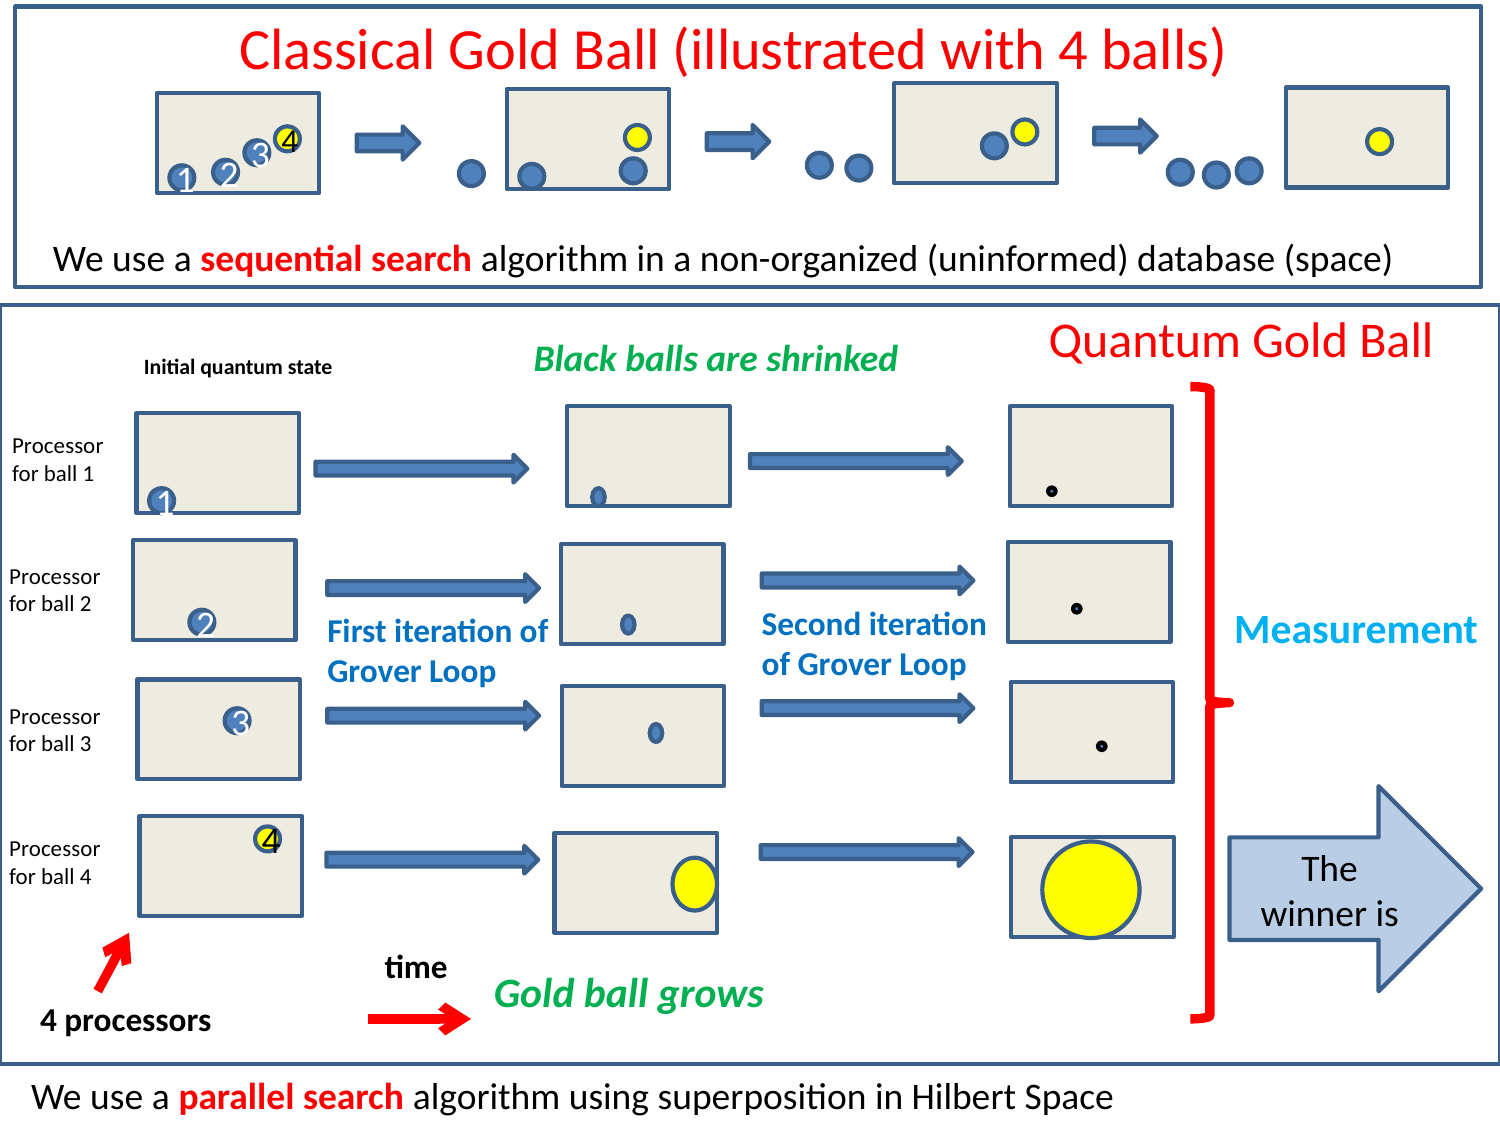

# Classical Gold Ball (illustrated with 4 balls)

4

3

2

1
We use a sequential search algorithm in a non-organized (uninformed) database (space)
Quantum Gold Ball

Black balls are shrinked
Initial quantum state

Processor for ball 1

1

Processor for ball 2

Second iteration of Grover Loop
Measurement
First iteration of Grover Loop

2

Processor for ball 3

3
3

The winner is

4
Processor for ball 4

time
Gold ball grows
4 processors
We use a parallel search algorithm using superposition in Hilbert Space